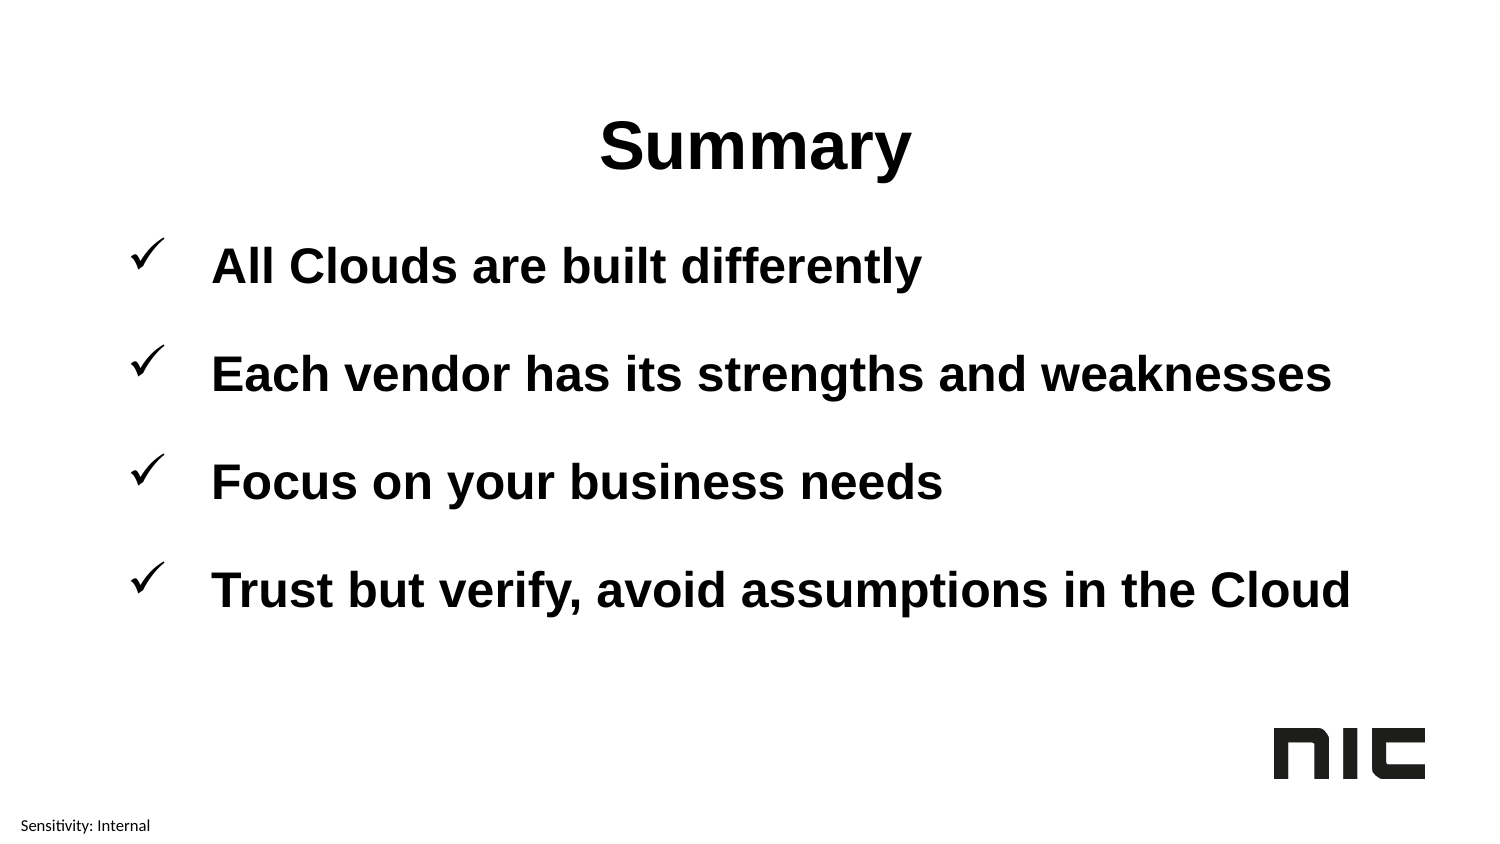

Summary
All Clouds are built differently

Each vendor has its strengths and weaknesses

Focus on your business needs

Trust but verify, avoid assumptions in the Cloud